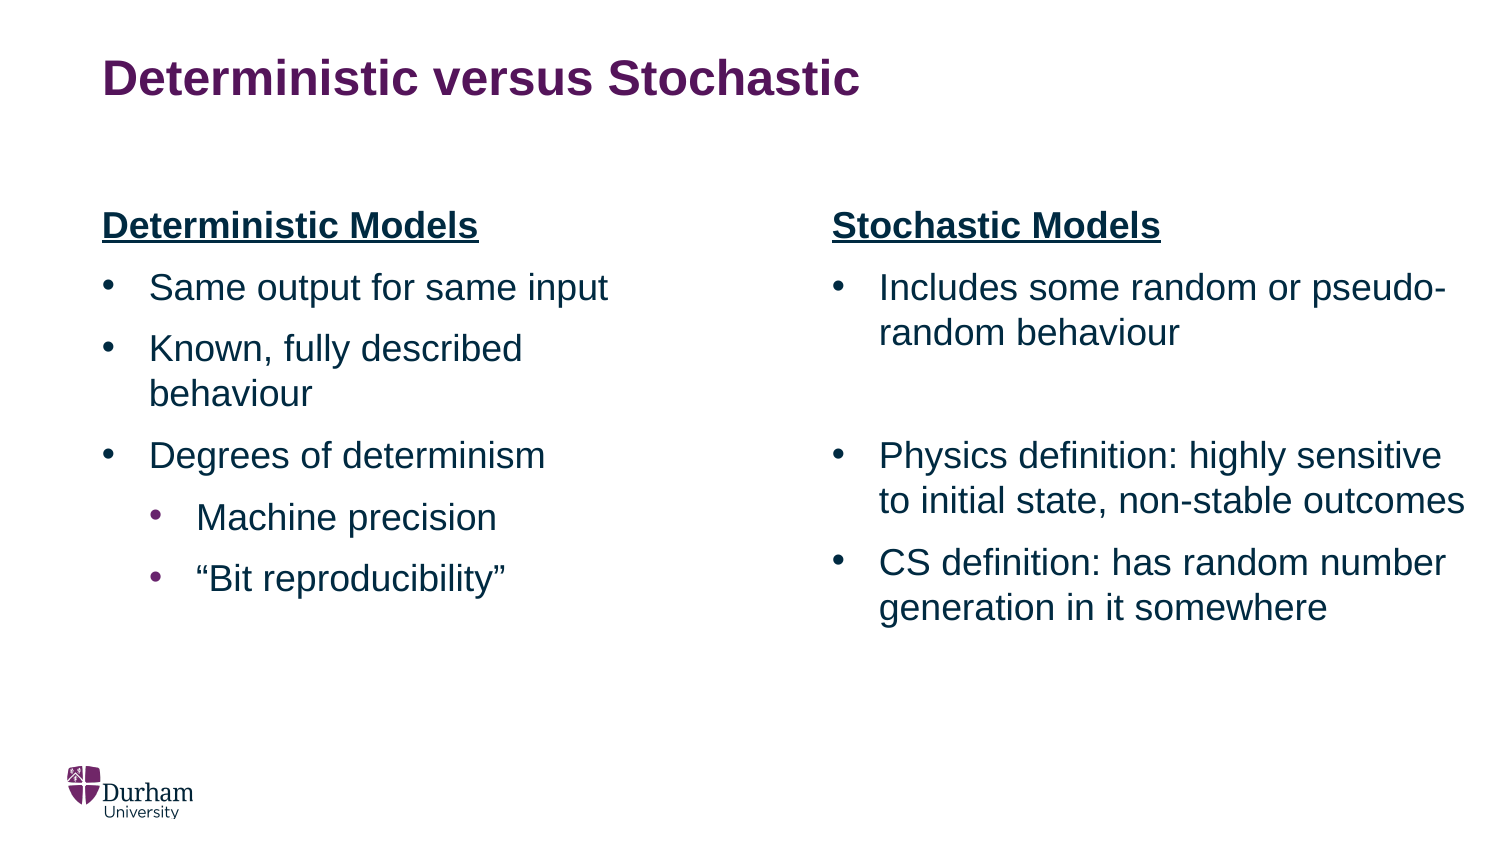

# Deterministic versus Stochastic
Deterministic Models
Same output for same input
Known, fully described behaviour
Degrees of determinism
Machine precision
“Bit reproducibility”

Stochastic Models
Includes some random or pseudo-random behaviour

Physics definition: highly sensitive to initial state, non-stable outcomes
CS definition: has random number generation in it somewhere